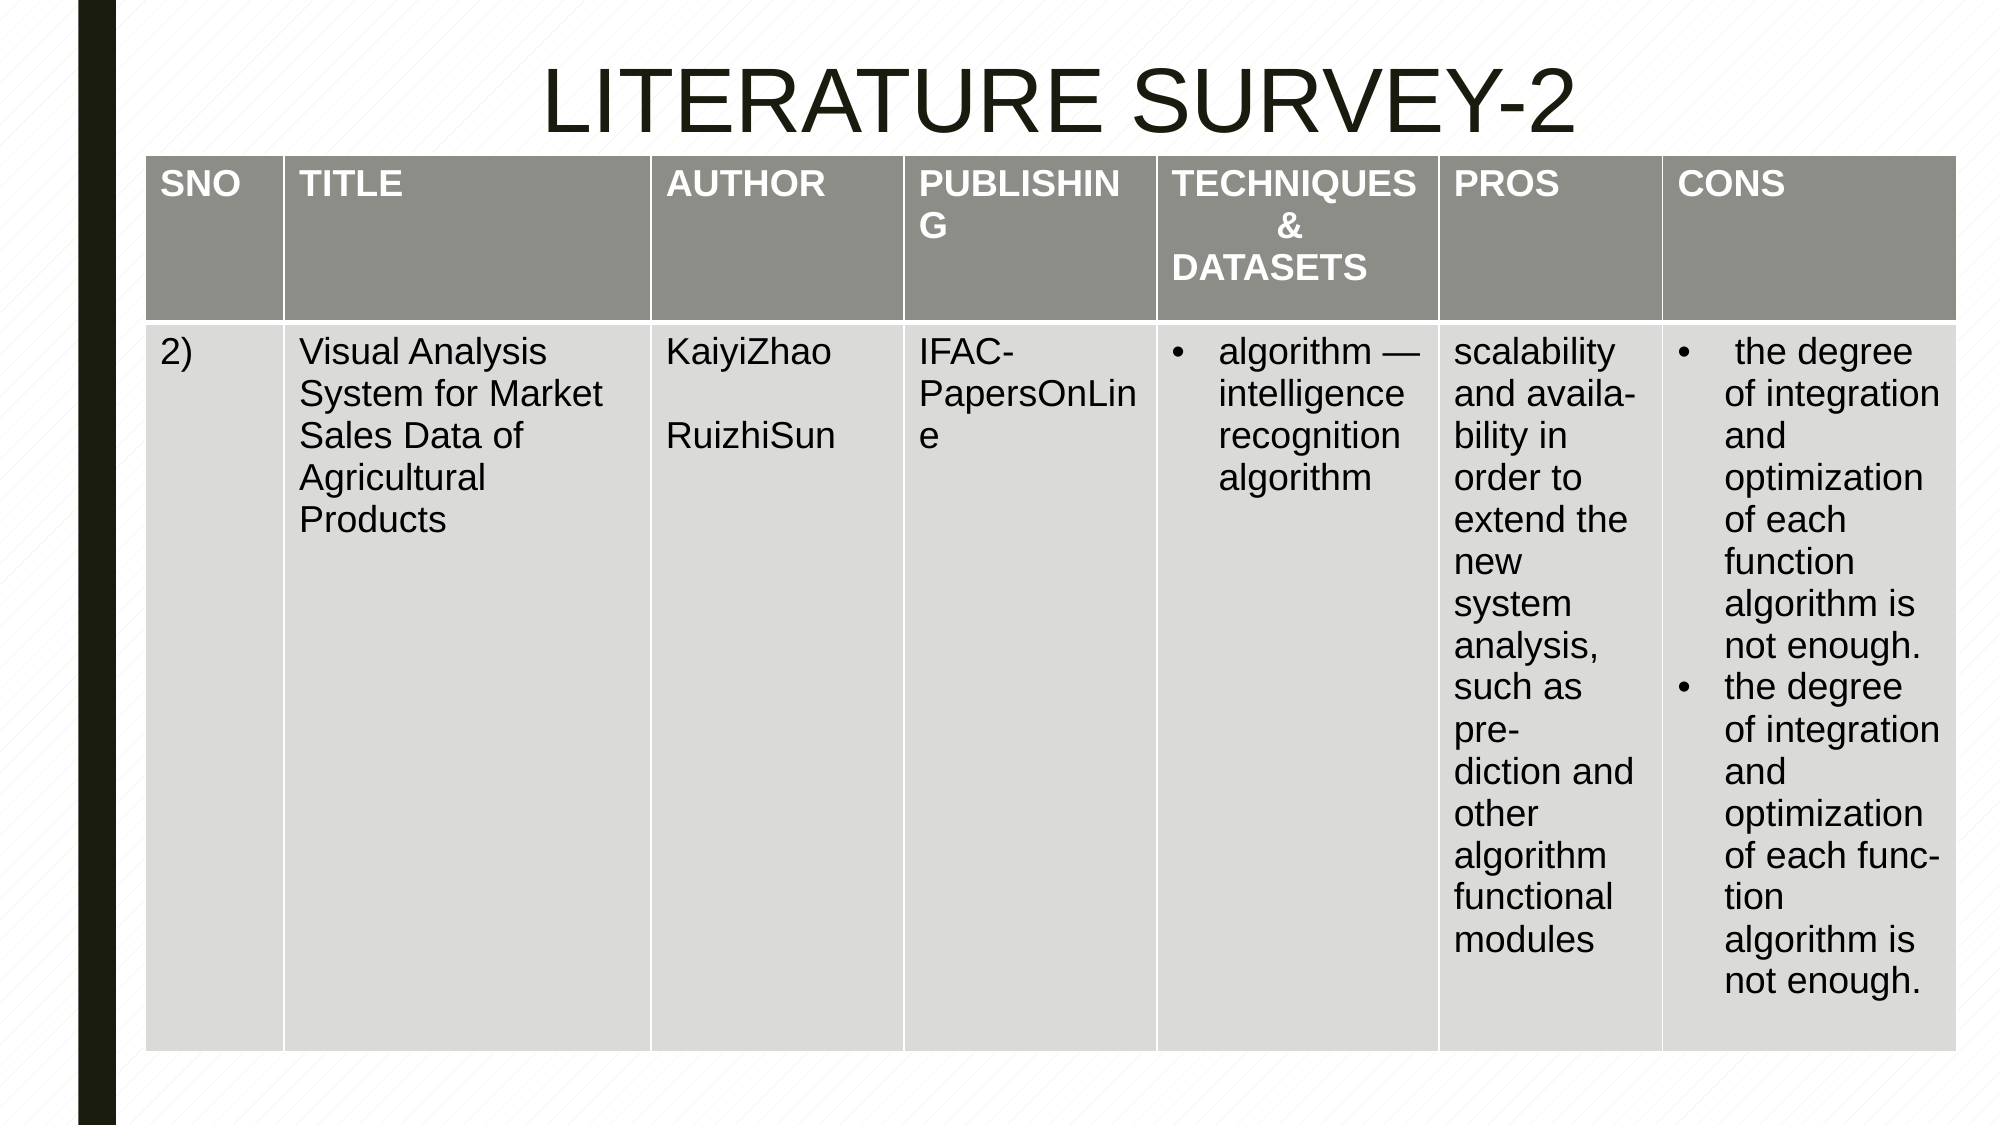

# LITERATURE SURVEY-2
| SNO | TITLE | AUTHOR | PUBLISHING | TECHNIQUES & DATASETS | PROS | CONS |
| --- | --- | --- | --- | --- | --- | --- |
| 2) | Visual Analysis System for Market Sales Data of Agricultural Products | KaiyiZhao RuizhiSun | IFAC-PapersOnLine | algorithm — intelligence recognition algorithm | scalability and availa- bility in order to extend the new system analysis, such as pre- diction and other algorithm functional modules | the degree of integration and optimization of each function algorithm is not enough. the degree of integration and optimization of each func-tion algorithm is not enough. |